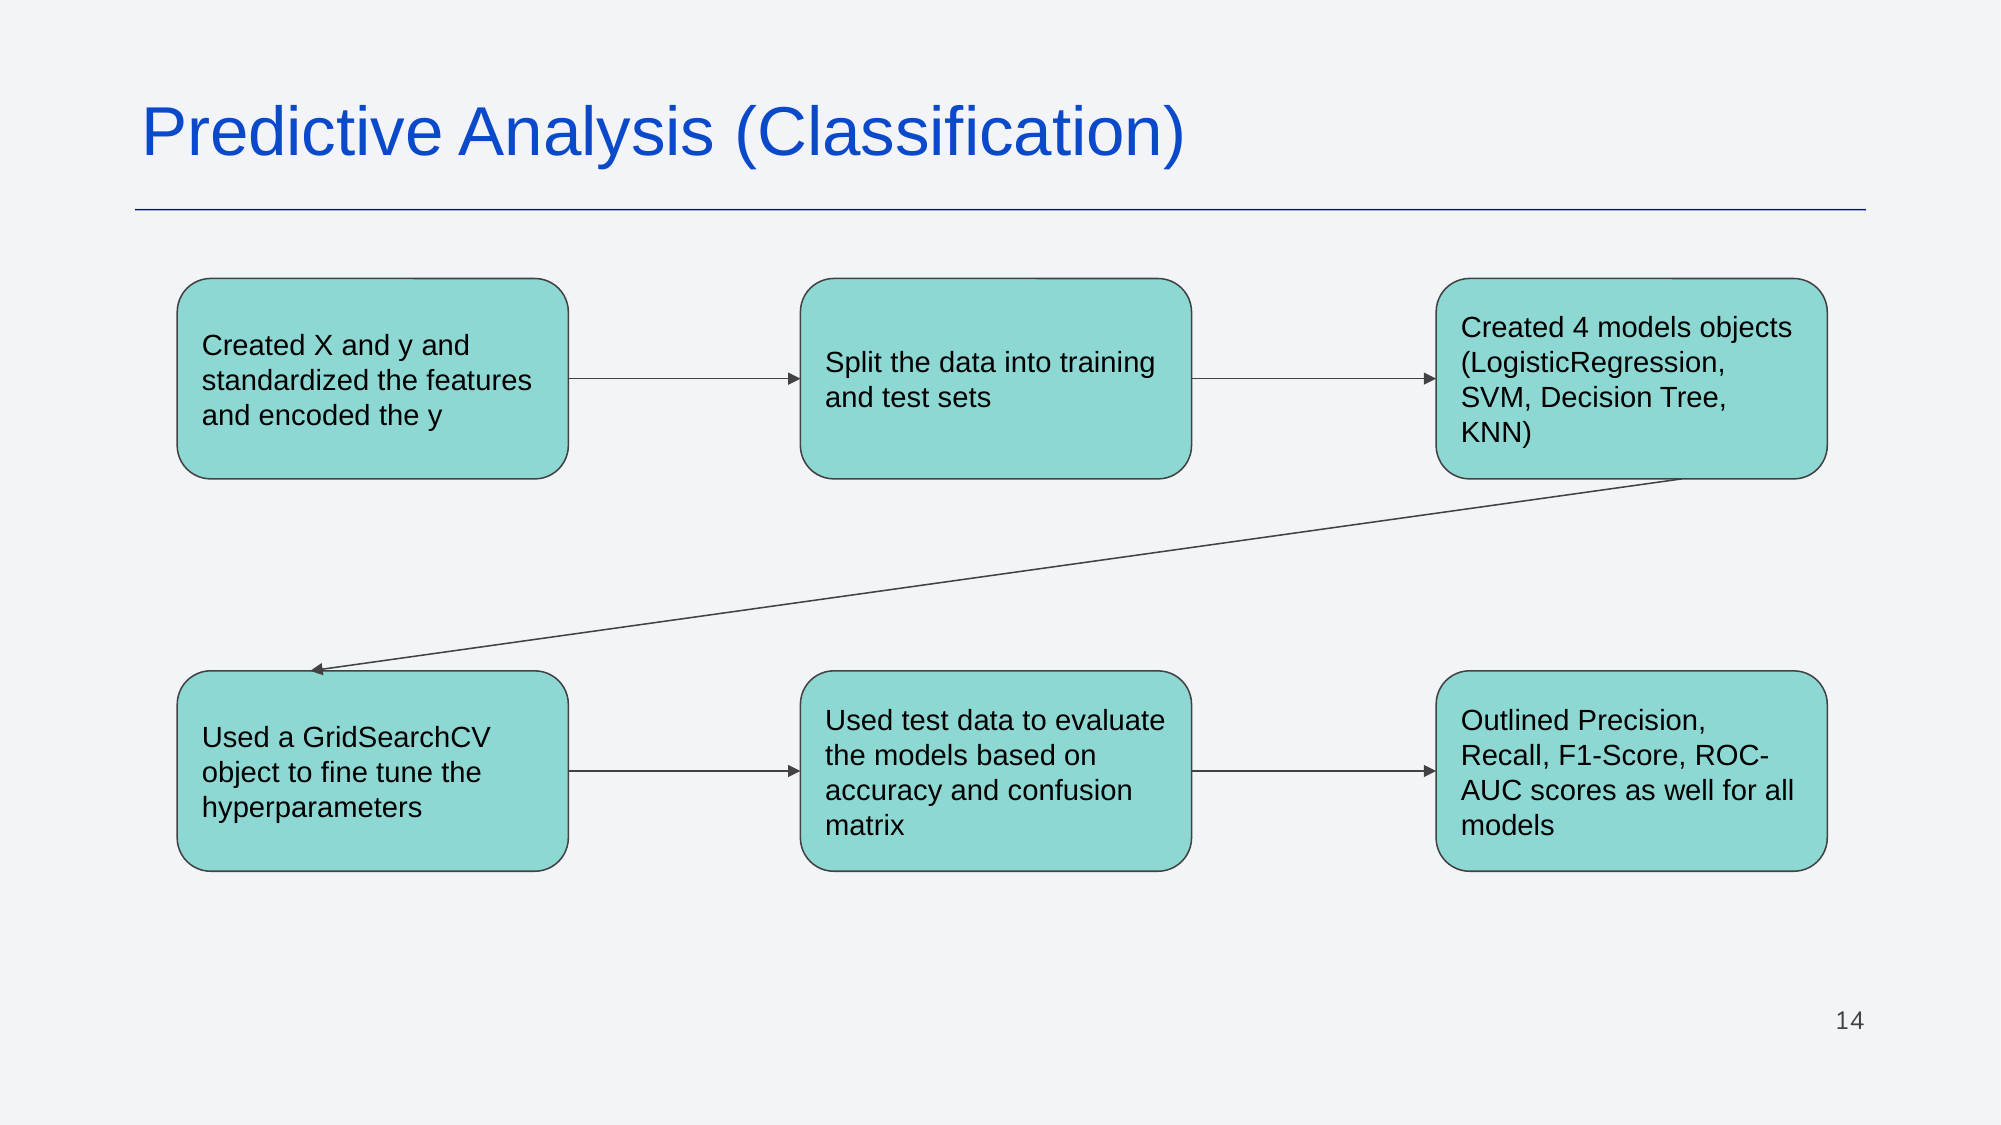

Predictive Analysis (Classification)
Split the data into training and test sets
Created 4 models objects (LogisticRegression, SVM, Decision Tree, KNN)
Created X and y and standardized the features and encoded the y
Used test data to evaluate the models based on accuracy and confusion matrix
Outlined Precision, Recall, F1-Score, ROC-AUC scores as well for all models
Used a GridSearchCV object to fine tune the hyperparameters
14